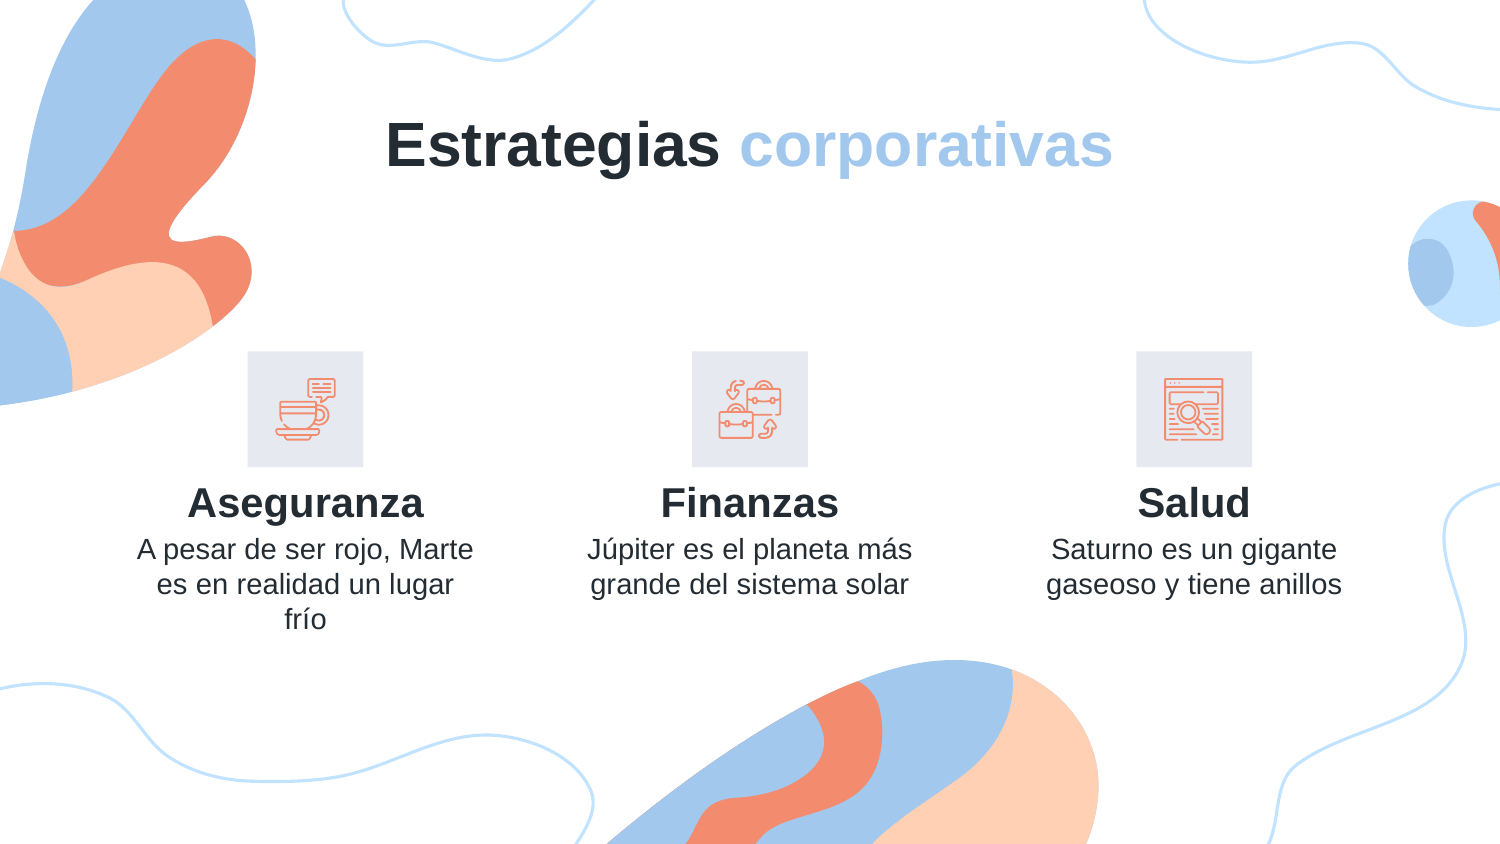

Estrategias corporativas

# Aseguranza
Salud
Finanzas
A pesar de ser rojo, Marte es en realidad un lugar frío
Júpiter es el planeta más grande del sistema solar
Saturno es un gigante gaseoso y tiene anillos